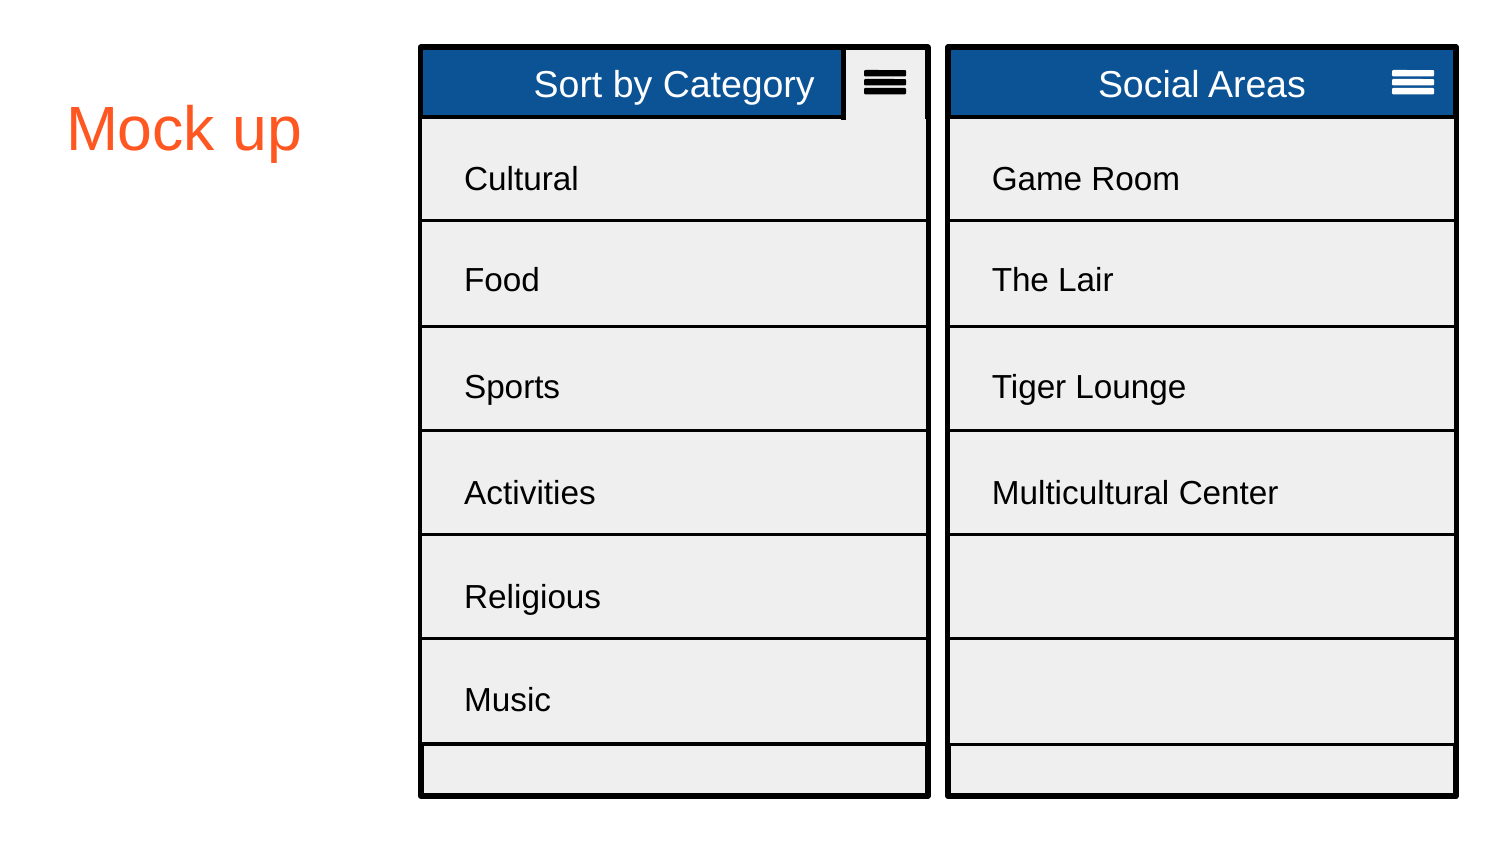

Sort by Category
Social Areas

# Mock up

Cultural
Game Room

Food
The Lair

Sports
Tiger Lounge

Activities
Multicultural Center

Religious

Music